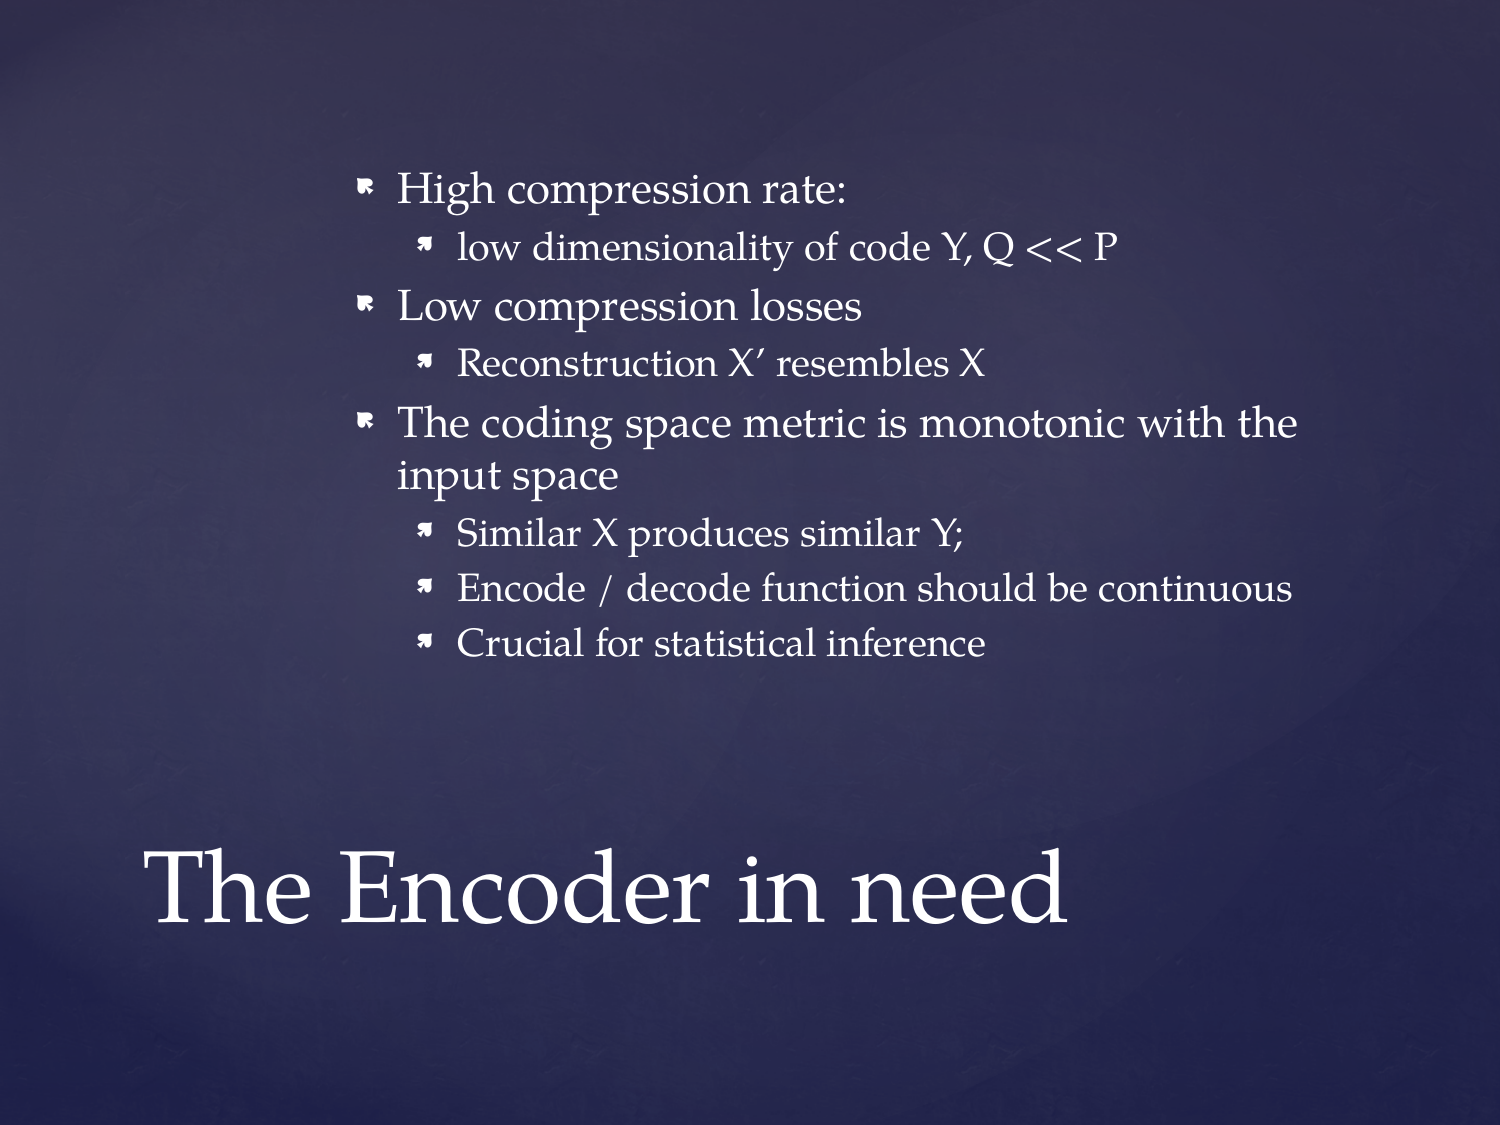

High compression rate:
low dimensionality of code Y, Q << P
Low compression losses
Reconstruction X’ resembles X
The coding space metric is monotonic with the input space
Similar X produces similar Y;
Encode / decode function should be continuous
Crucial for statistical inference
# The Encoder in need